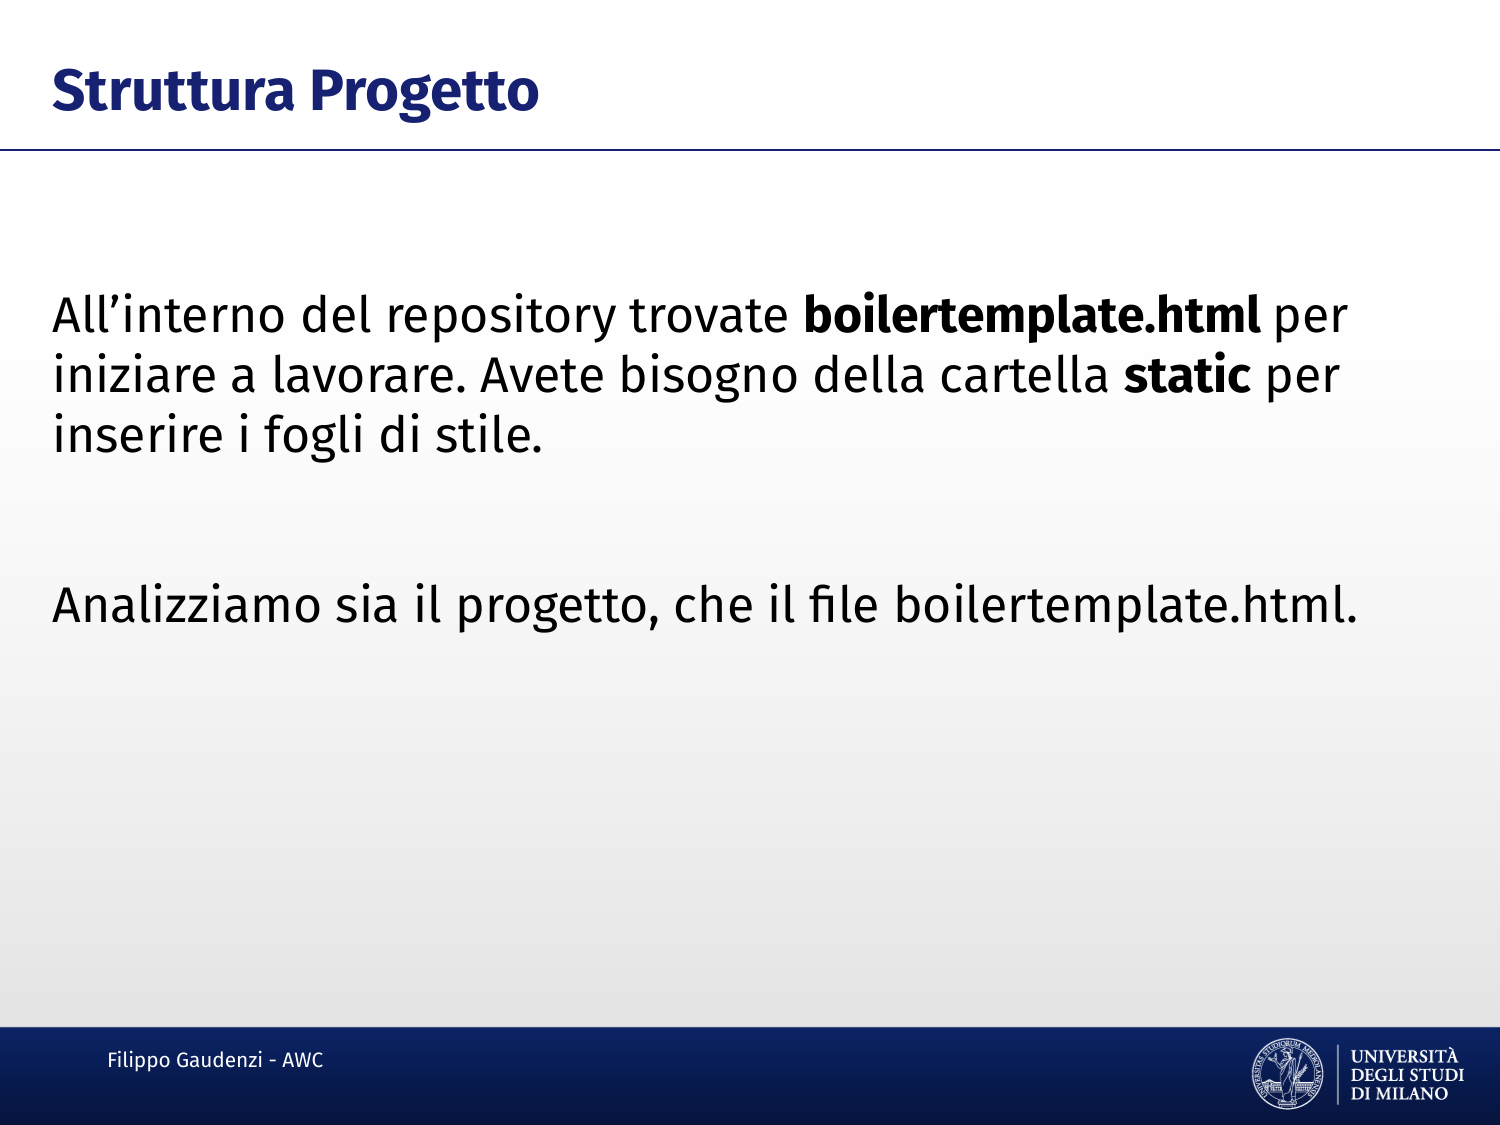

Struttura Progetto
All’interno del repository trovate boilertemplate.html per iniziare a lavorare. Avete bisogno della cartella static per inserire i fogli di stile.

Analizziamo sia il progetto, che il file boilertemplate.html.
Filippo Gaudenzi - AWC